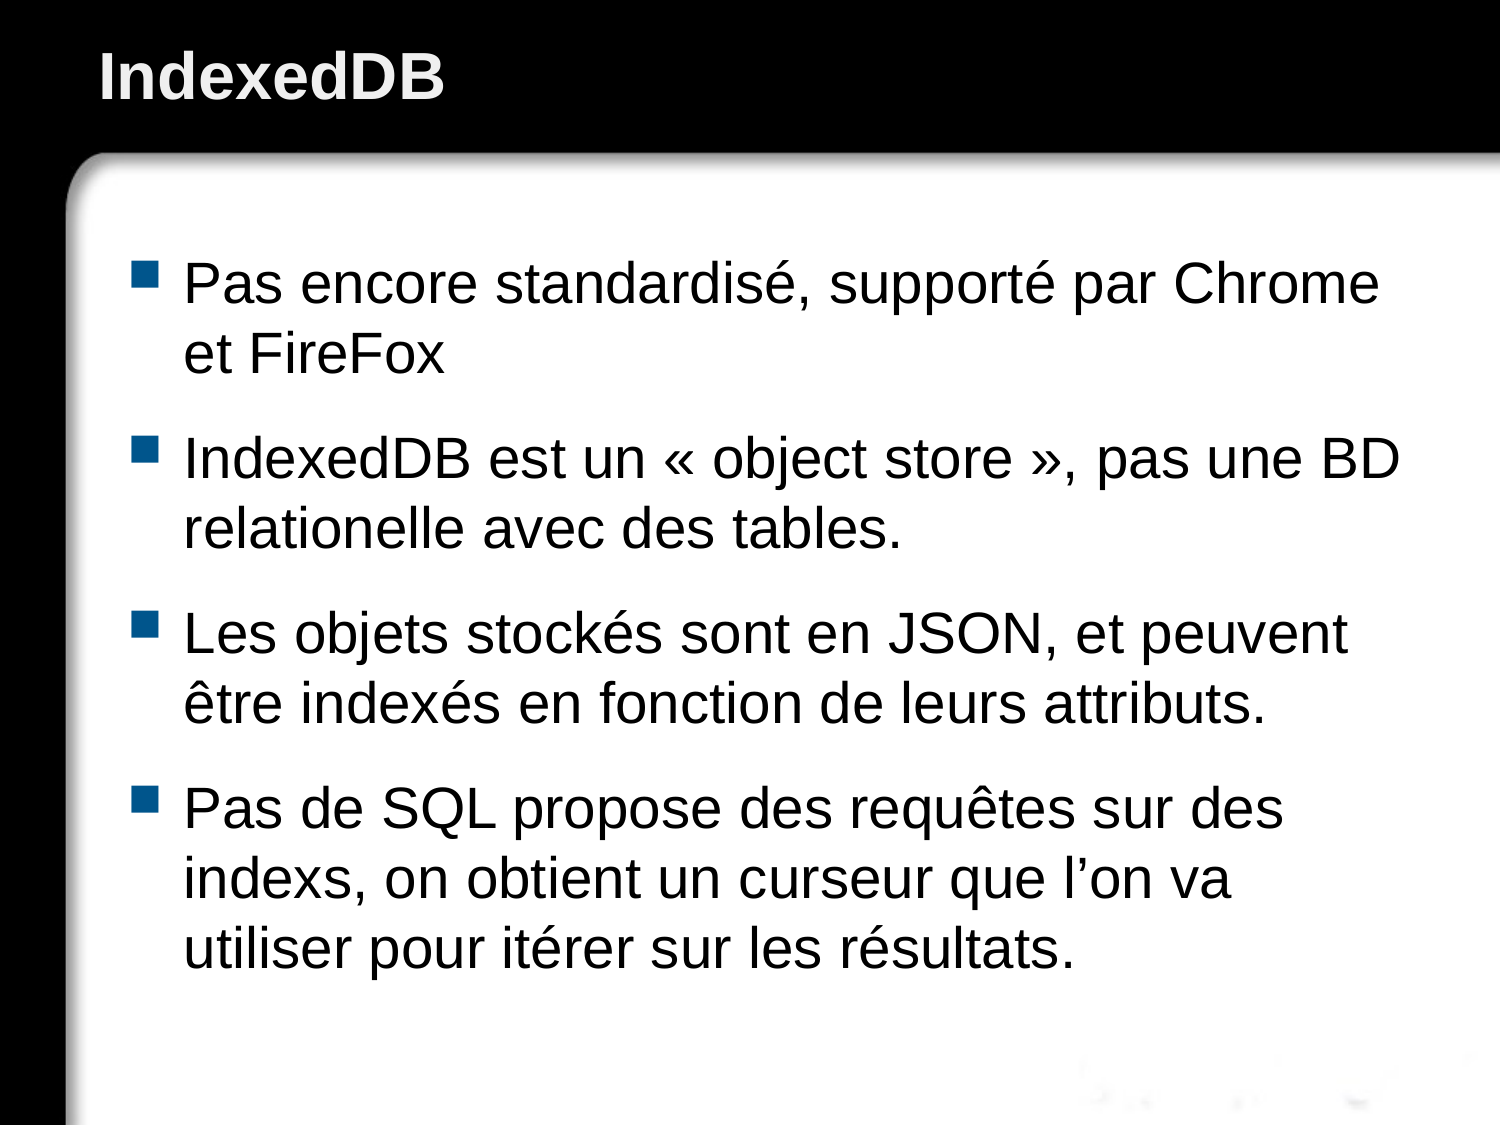

# IndexedDB
Pas encore standardisé, supporté par Chrome et FireFox
IndexedDB est un « object store », pas une BD relationelle avec des tables.
Les objets stockés sont en JSON, et peuvent être indexés en fonction de leurs attributs.
Pas de SQL propose des requêtes sur des indexs, on obtient un curseur que l’on va utiliser pour itérer sur les résultats.